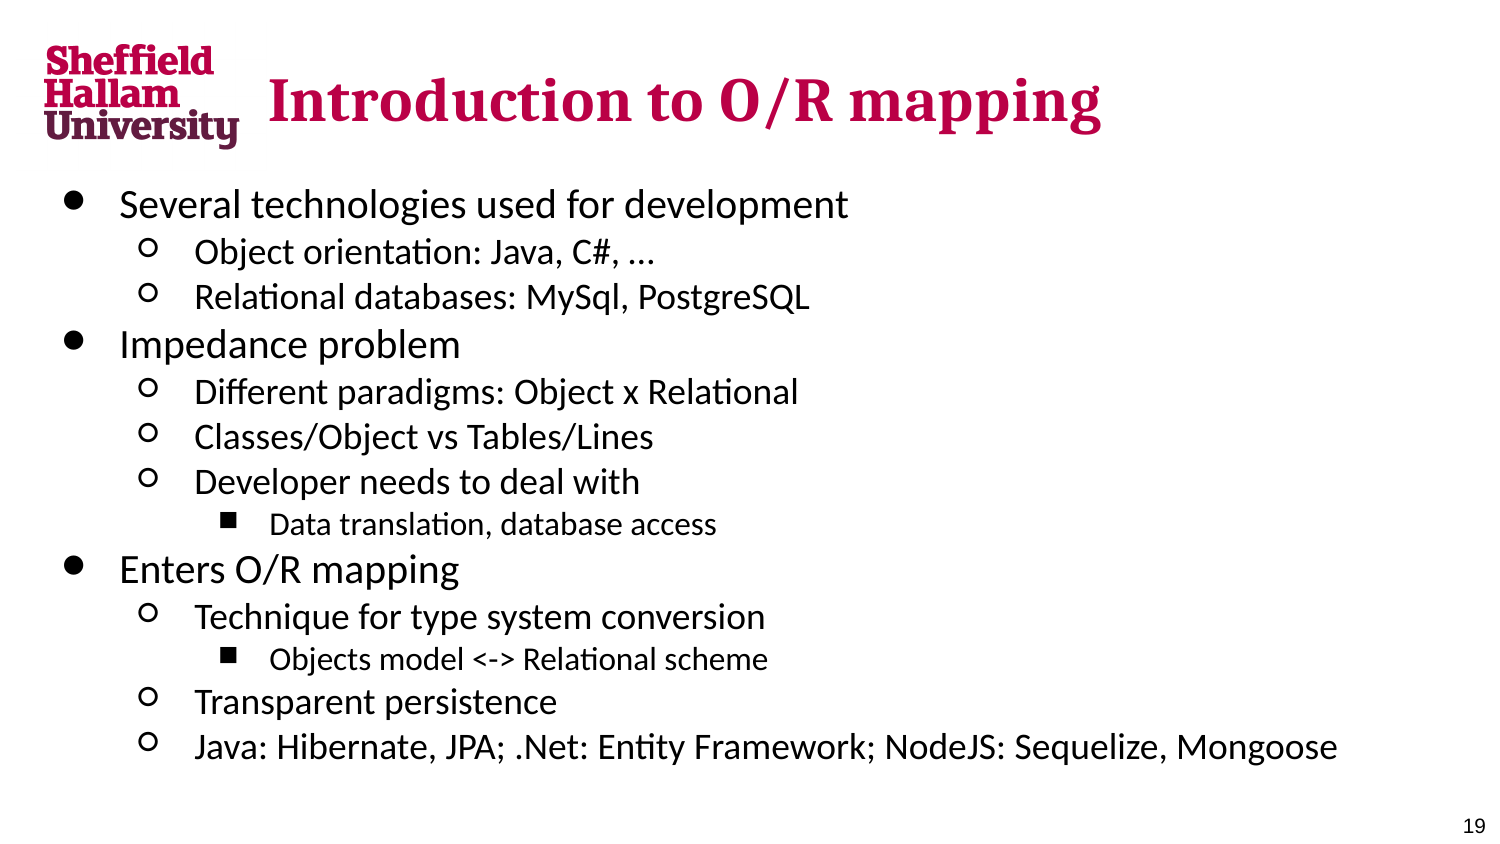

# Introduction to O/R mapping
Several technologies used for development
Object orientation: Java, C#, …
Relational databases: MySql, PostgreSQL
Impedance problem
Different paradigms: Object x Relational
Classes/Object vs Tables/Lines
Developer needs to deal with
Data translation, database access
Enters O/R mapping
Technique for type system conversion
Objects model <-> Relational scheme
Transparent persistence
Java: Hibernate, JPA; .Net: Entity Framework; NodeJS: Sequelize, Mongoose
19